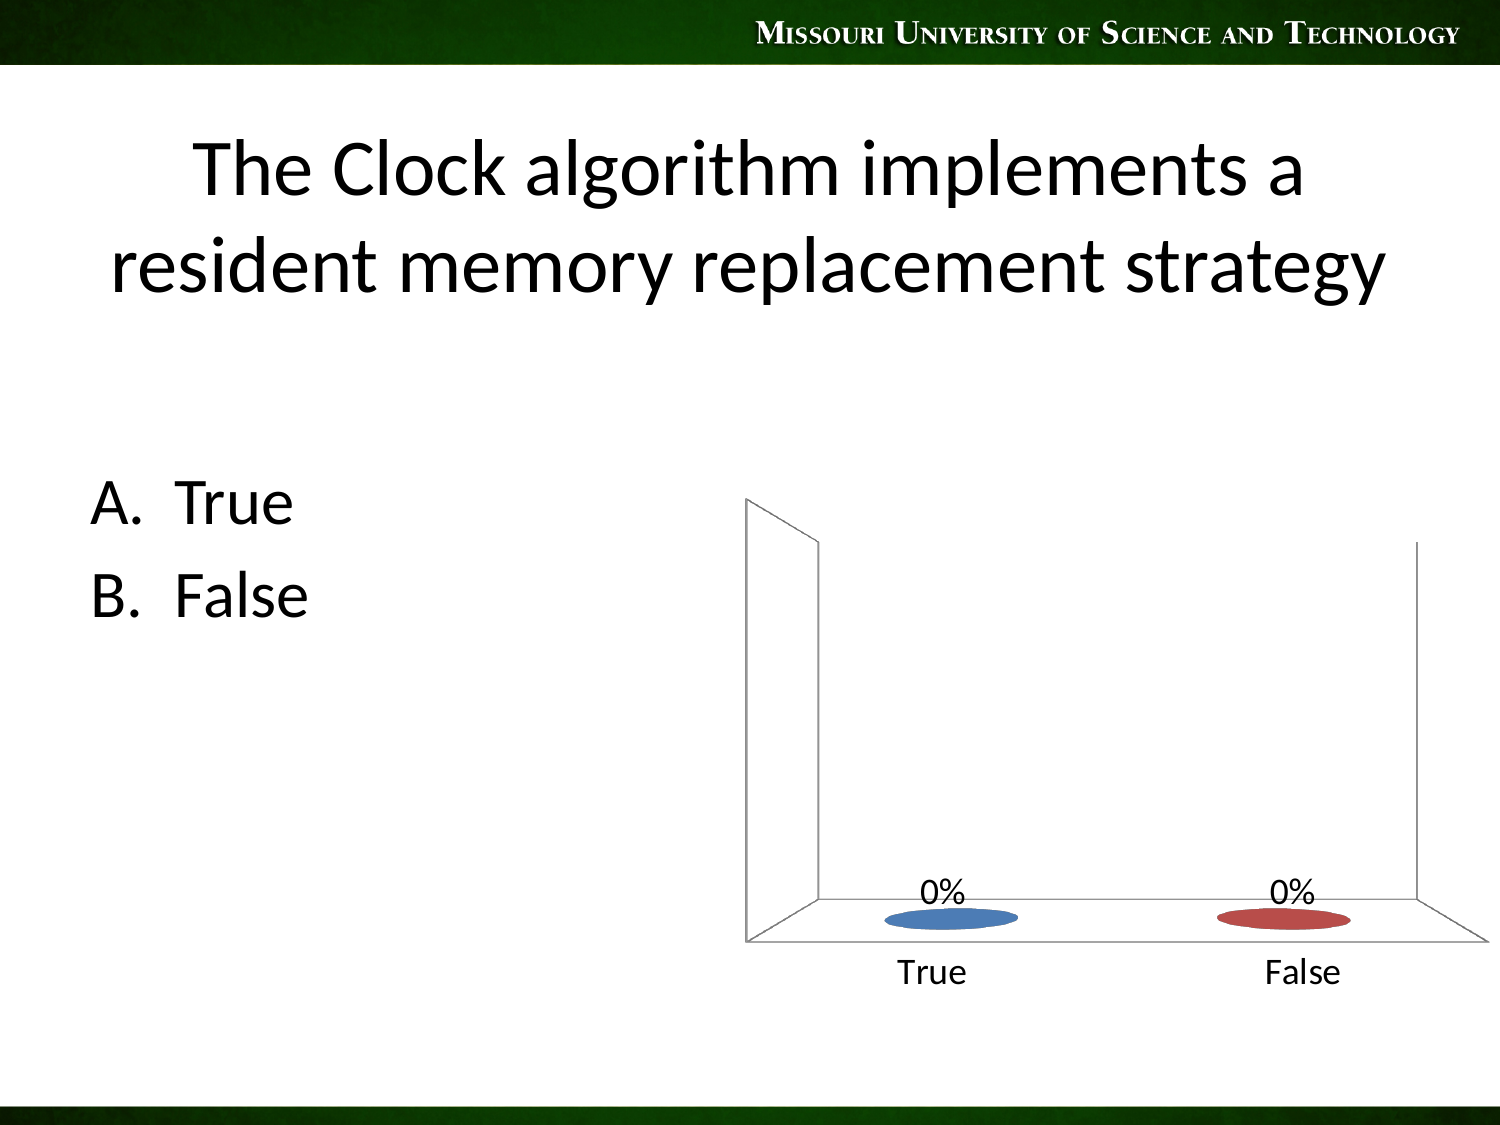

# The Clock algorithm implements a resident memory replacement strategy
True
False

[unsupported chart]